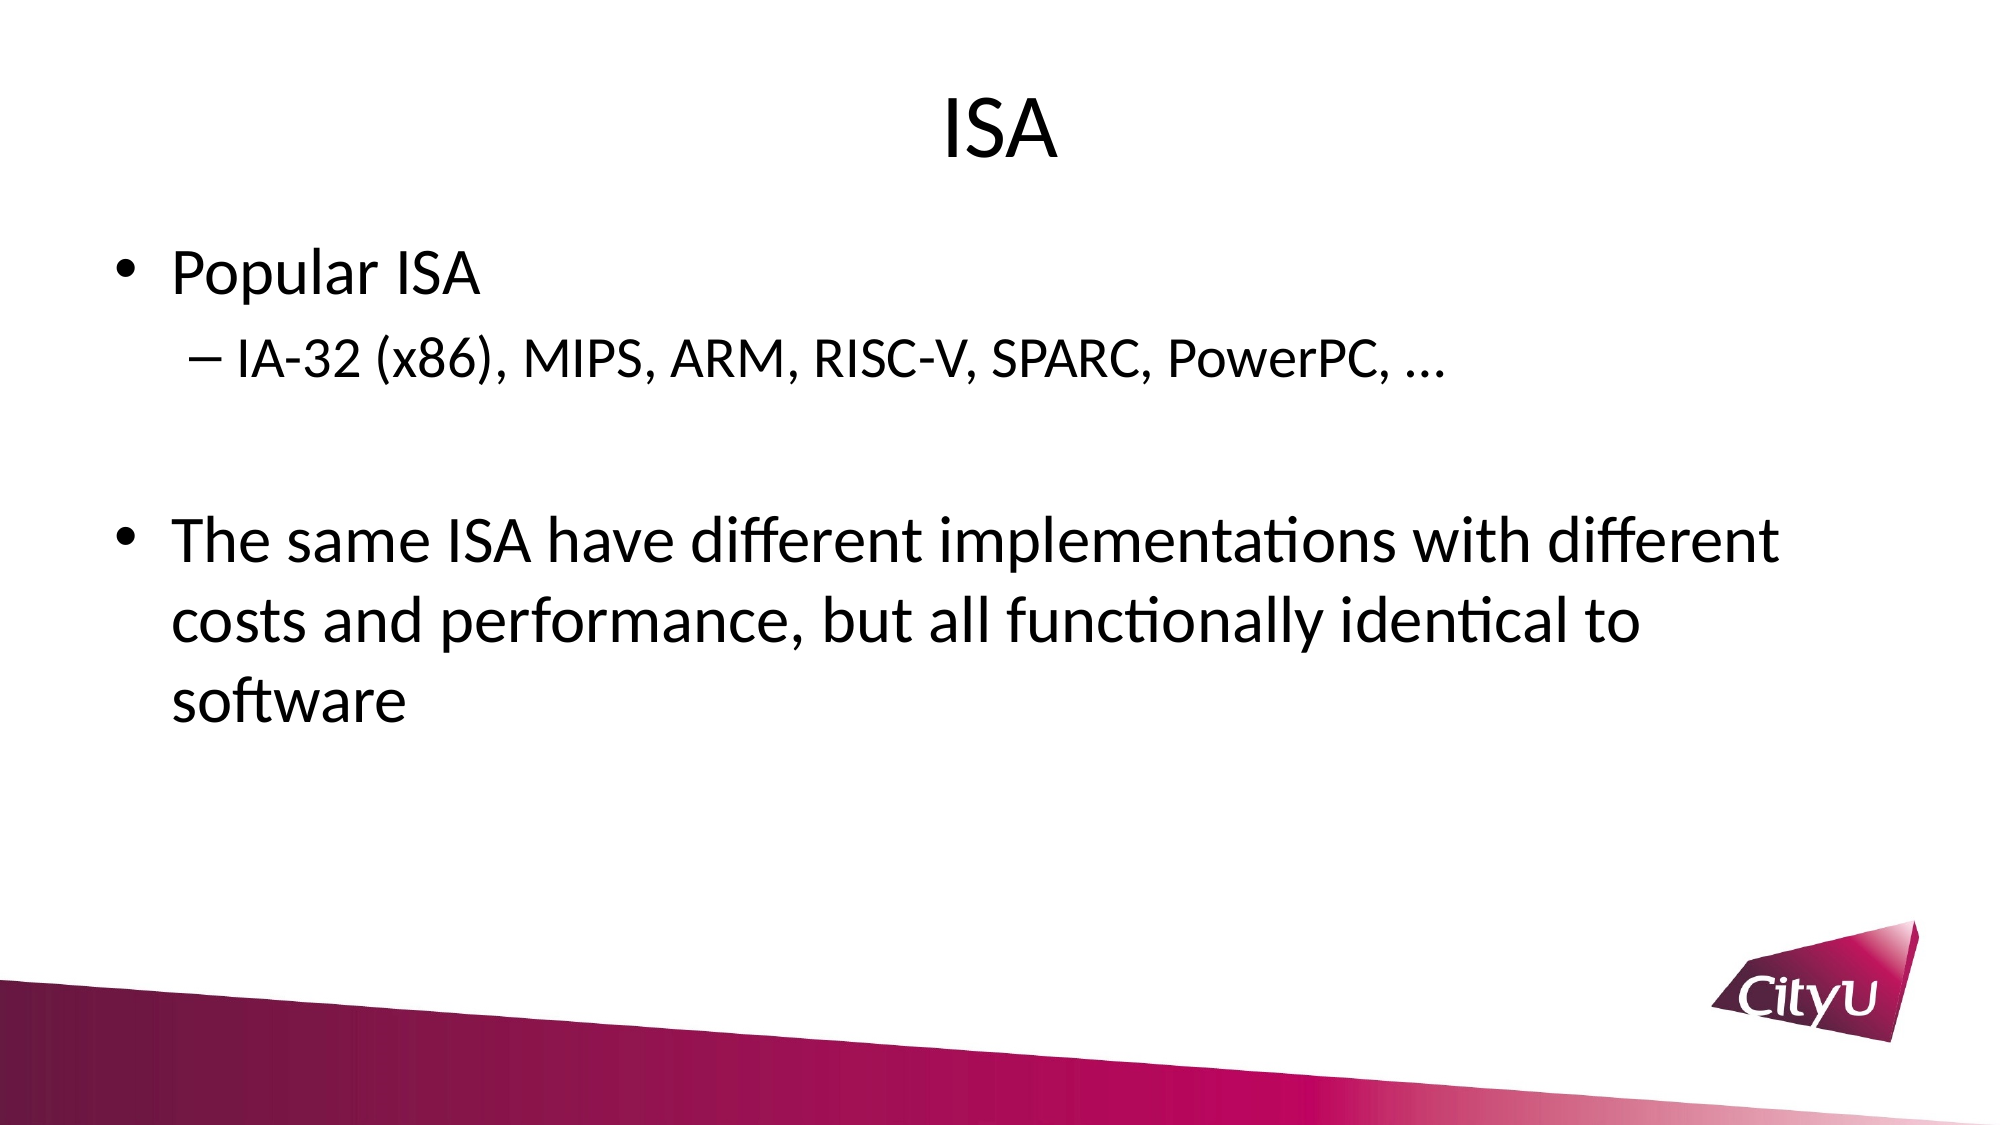

# ISA
Popular ISA
IA-32 (x86), MIPS, ARM, RISC-V, SPARC, PowerPC, …

The same ISA have different implementations with different costs and performance, but all functionally identical to software

4